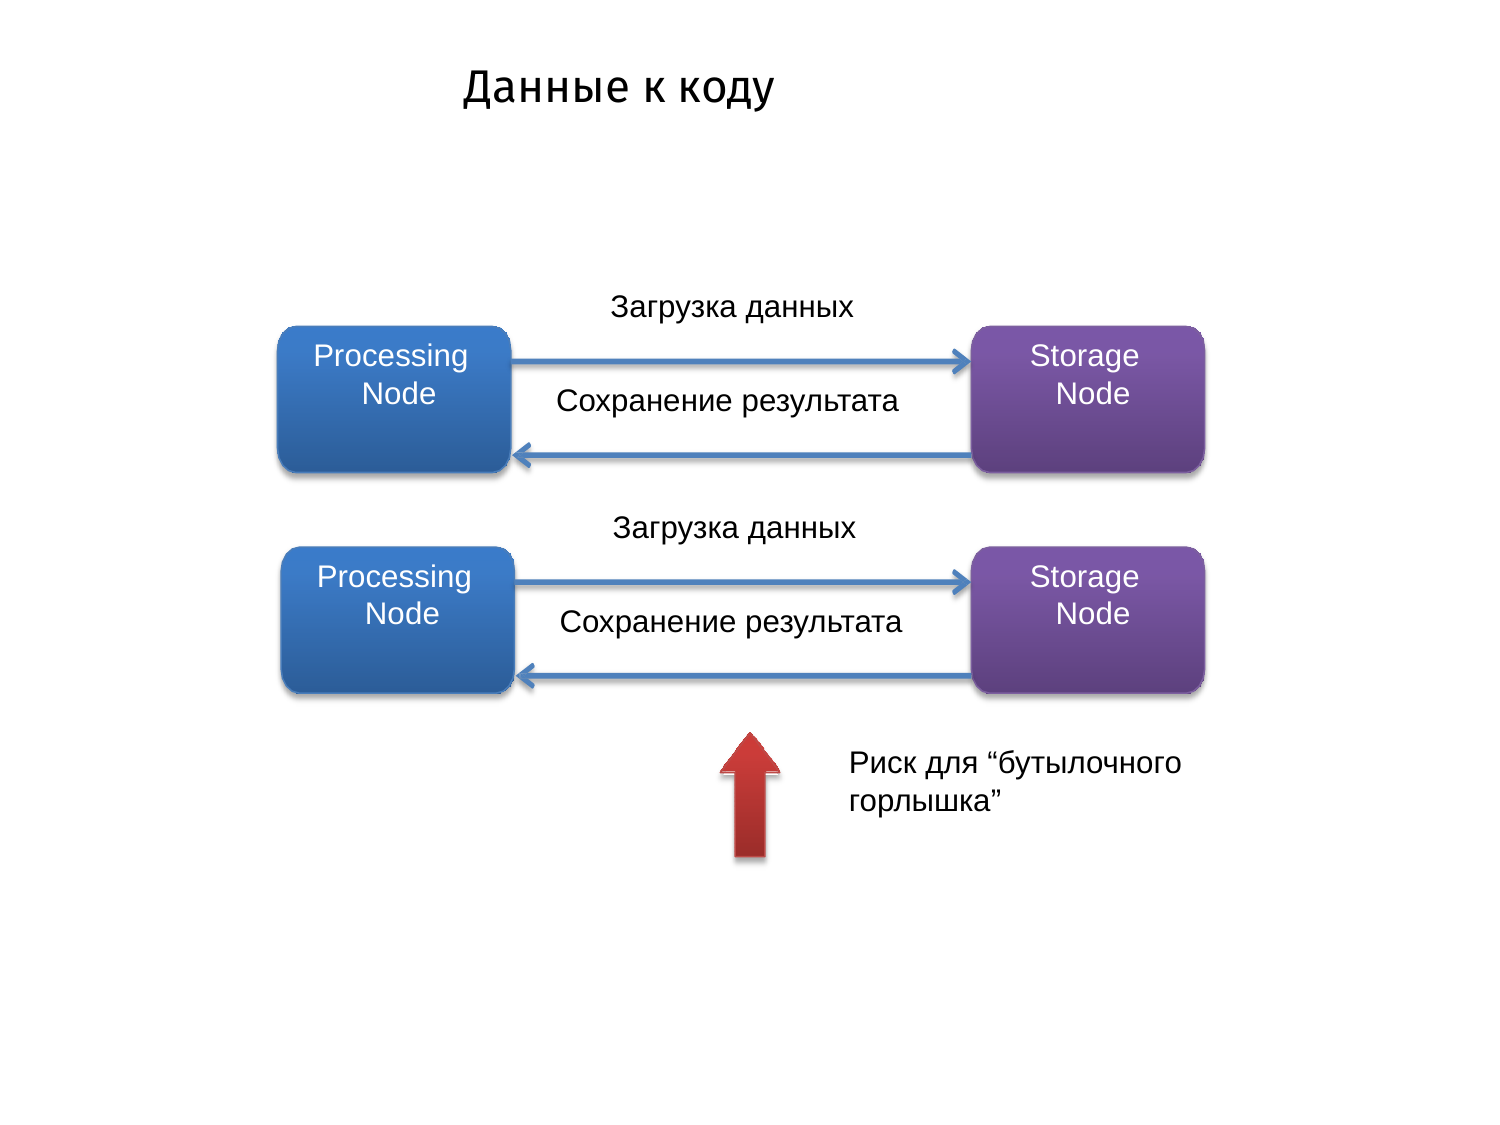

# Данные к коду
Загрузка данных

Processing  Node
Storage  Node
Сохранение результата

Загрузка данных

Processing  Node
Storage  Node
Сохранение результата

Риск для “бутылочного  горлышка”